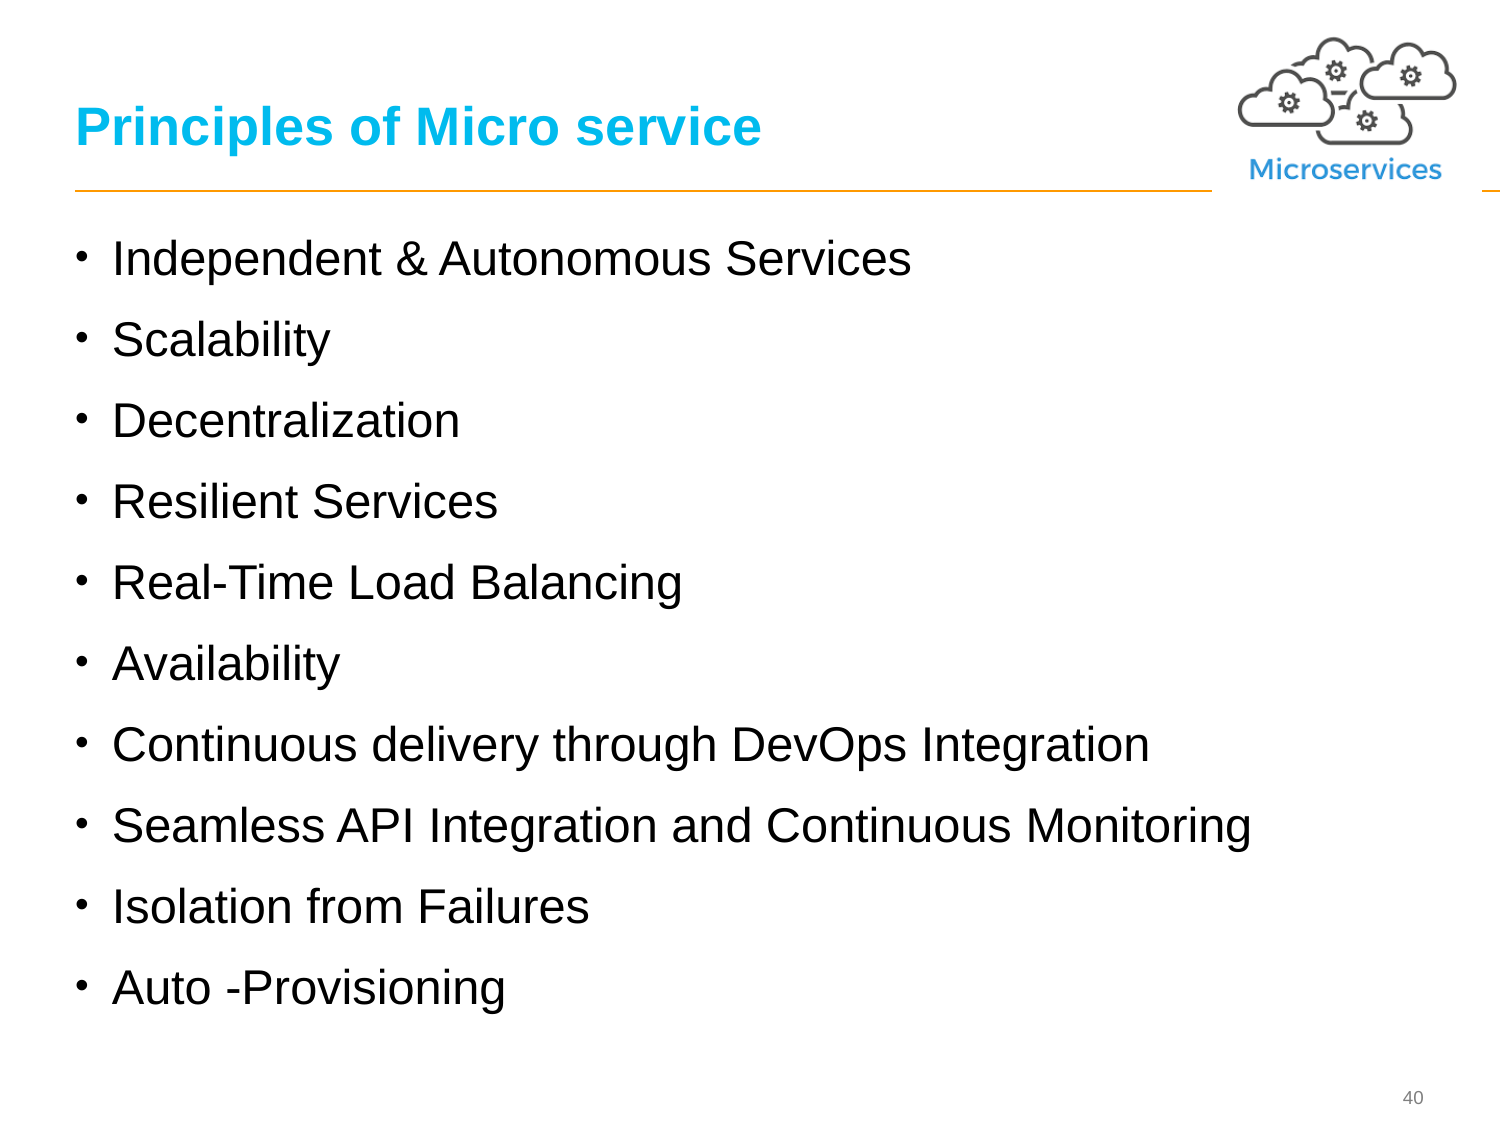

# Principles of Micro service
Independent & Autonomous Services
Scalability
Decentralization
Resilient Services
Real-Time Load Balancing
Availability
Continuous delivery through DevOps Integration
Seamless API Integration and Continuous Monitoring
Isolation from Failures
Auto -Provisioning